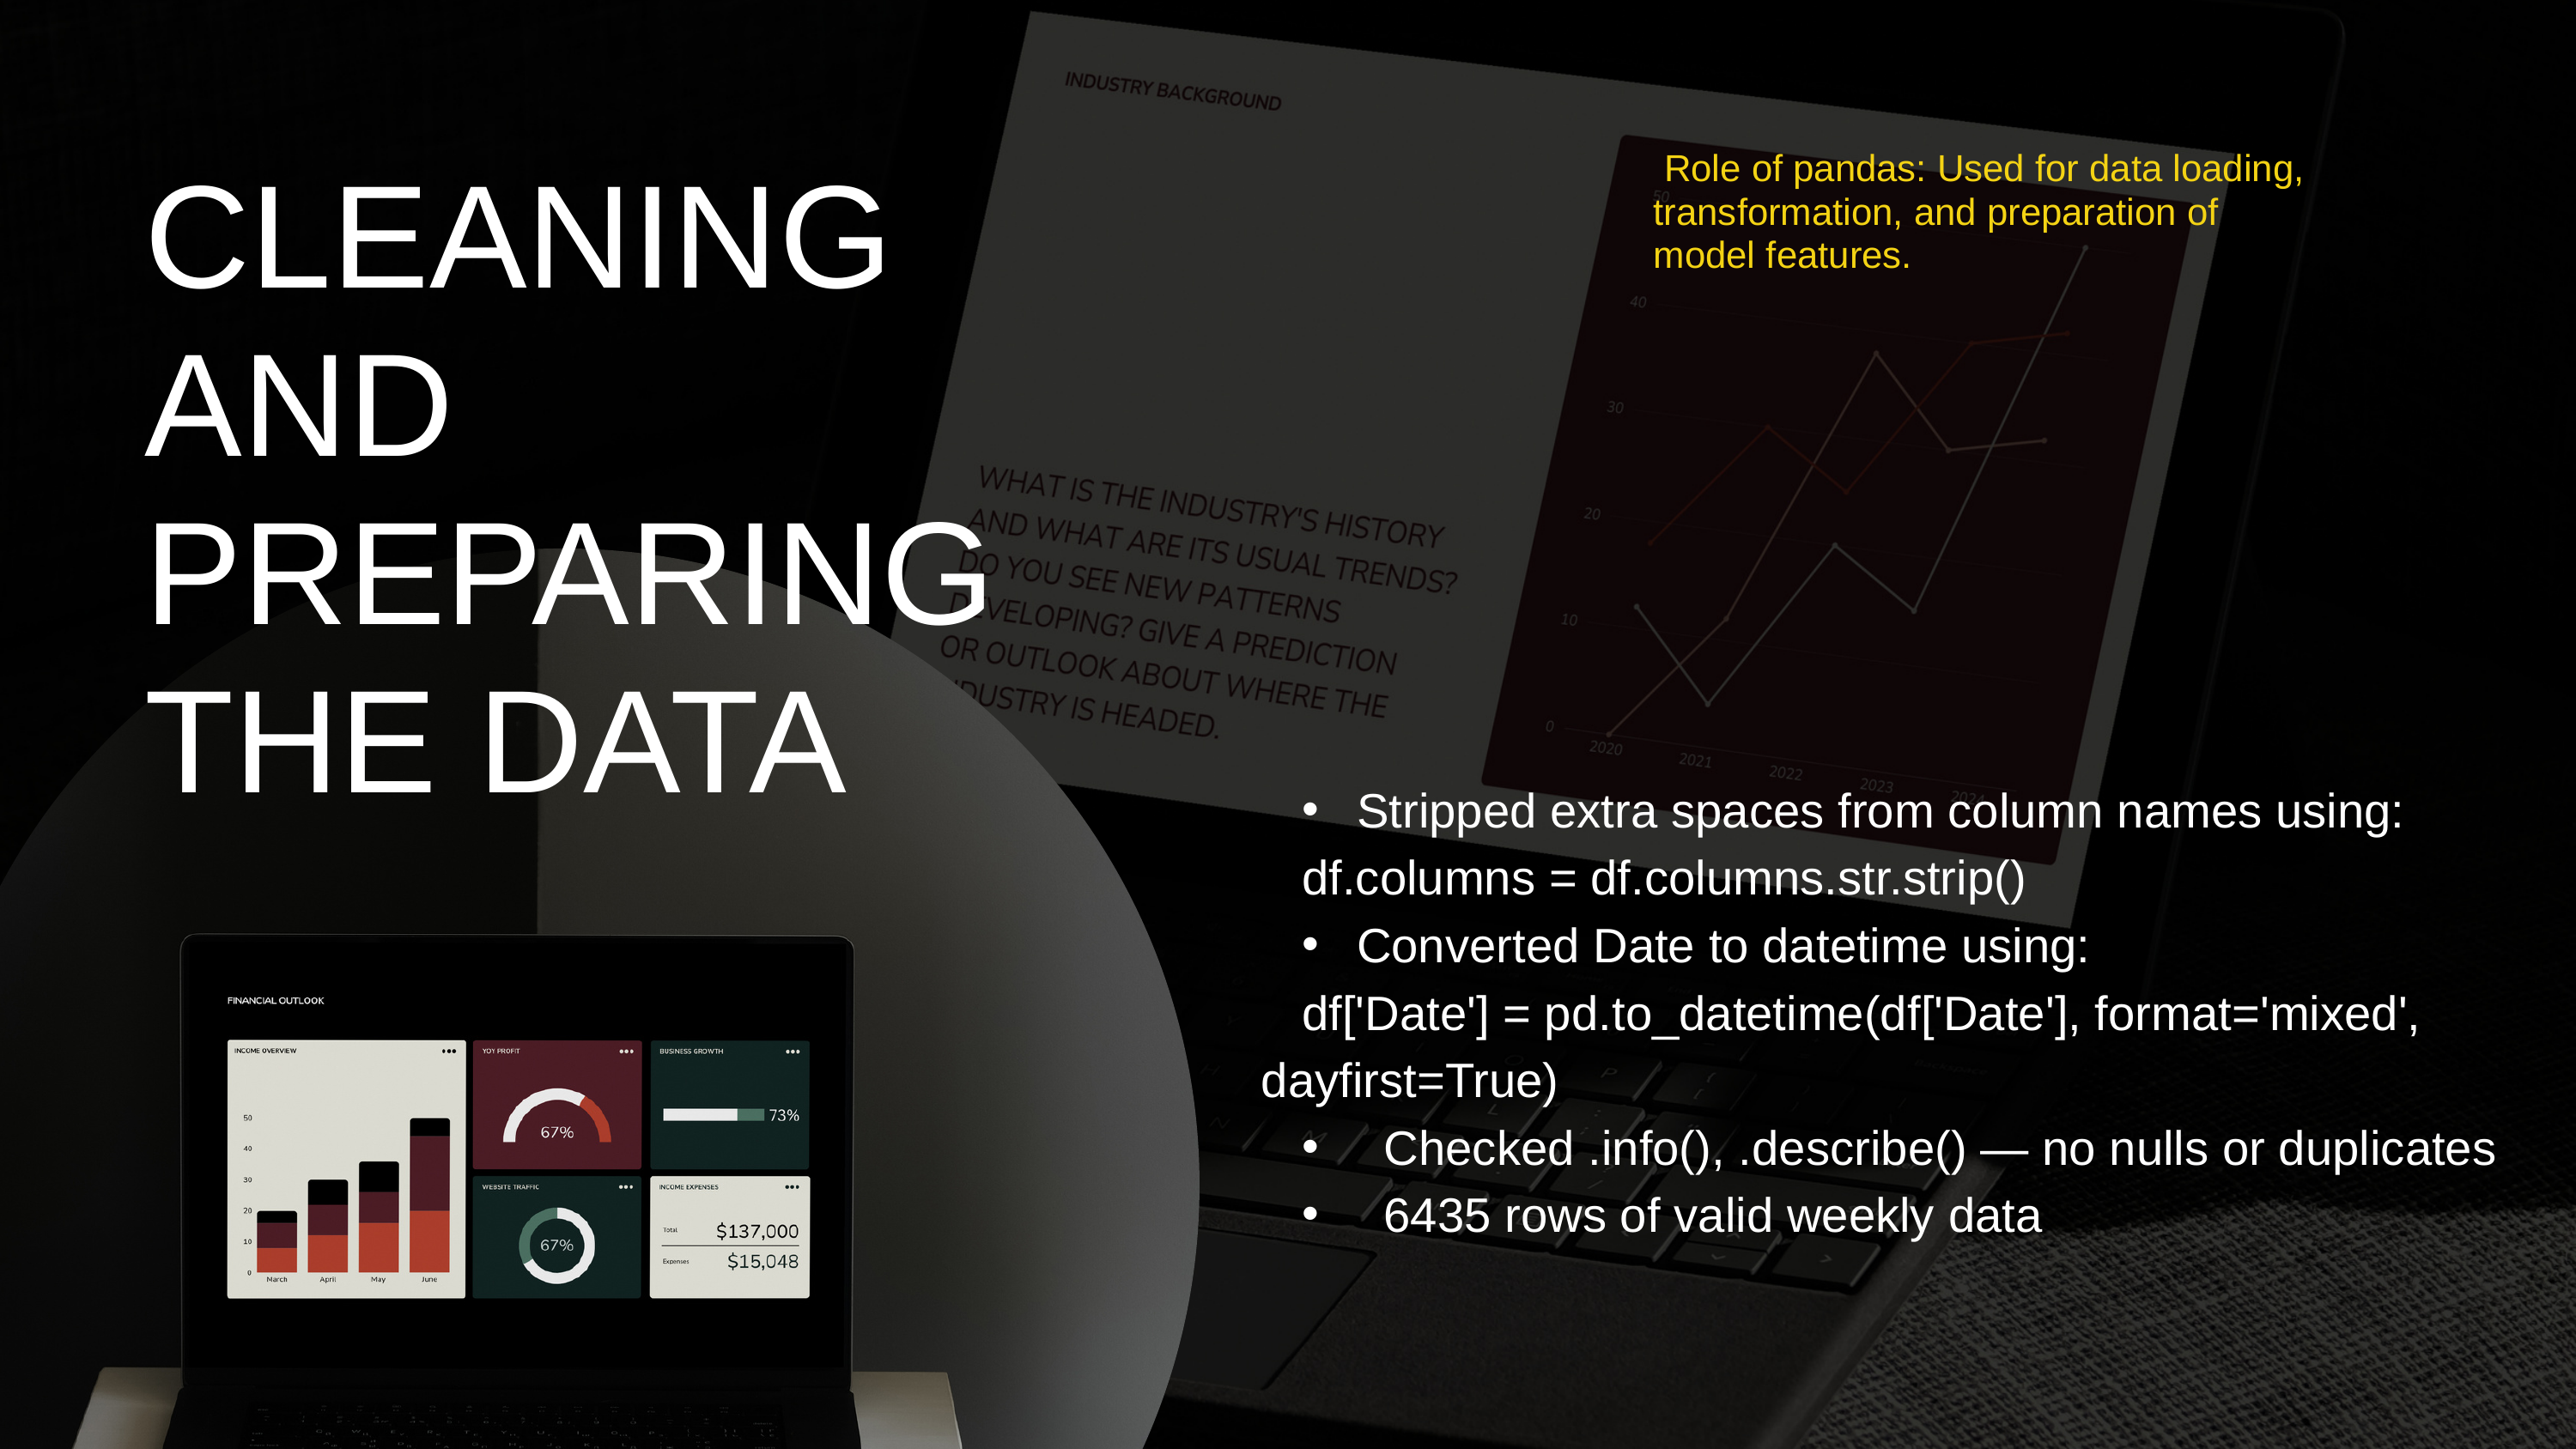

Role of pandas: Used for data loading, transformation, and preparation of model features.
CLEANING AND PREPARING THE DATA

 Stripped extra spaces from column names using:
   df.columns = df.columns.str.strip()
 Converted Date to datetime using:
   df['Date'] = pd.to_datetime(df['Date'], format='mixed', dayfirst=True)
   Checked .info(), .describe() — no nulls or duplicates
   6435 rows of valid weekly data